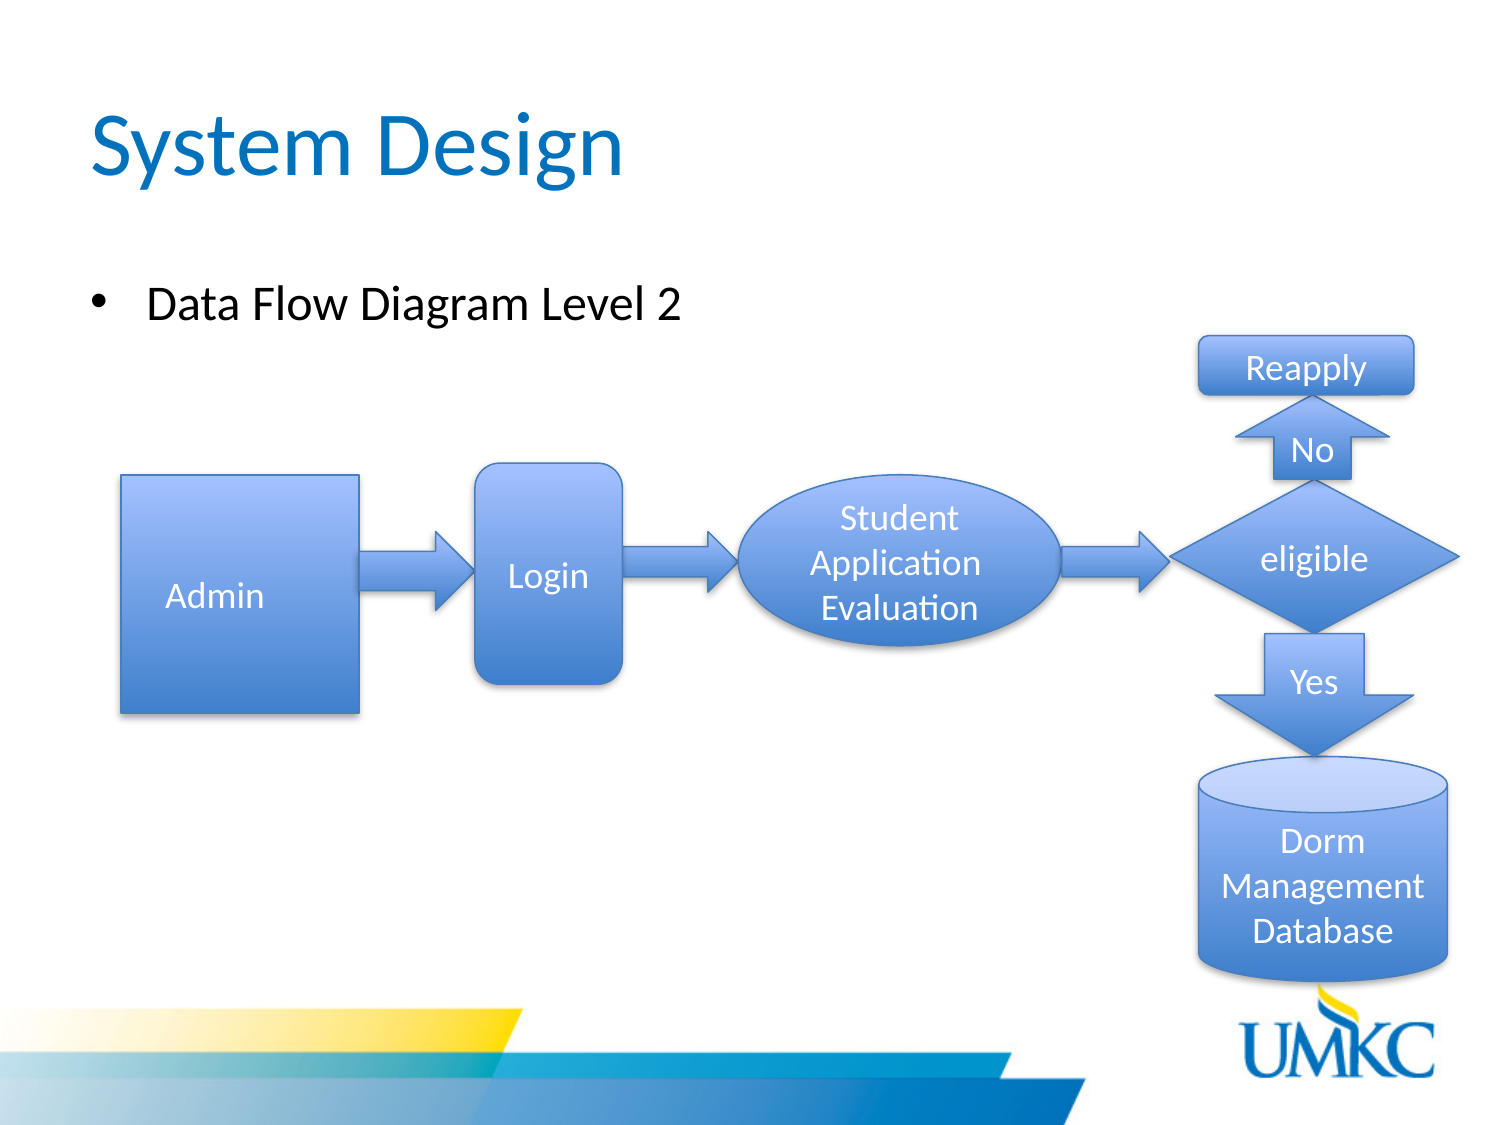

# System Design
Data Flow Diagram Level 2
Reapply
No
Login
Admin
Student Application
Evaluation
eligible

Yes
Dorm Management Database